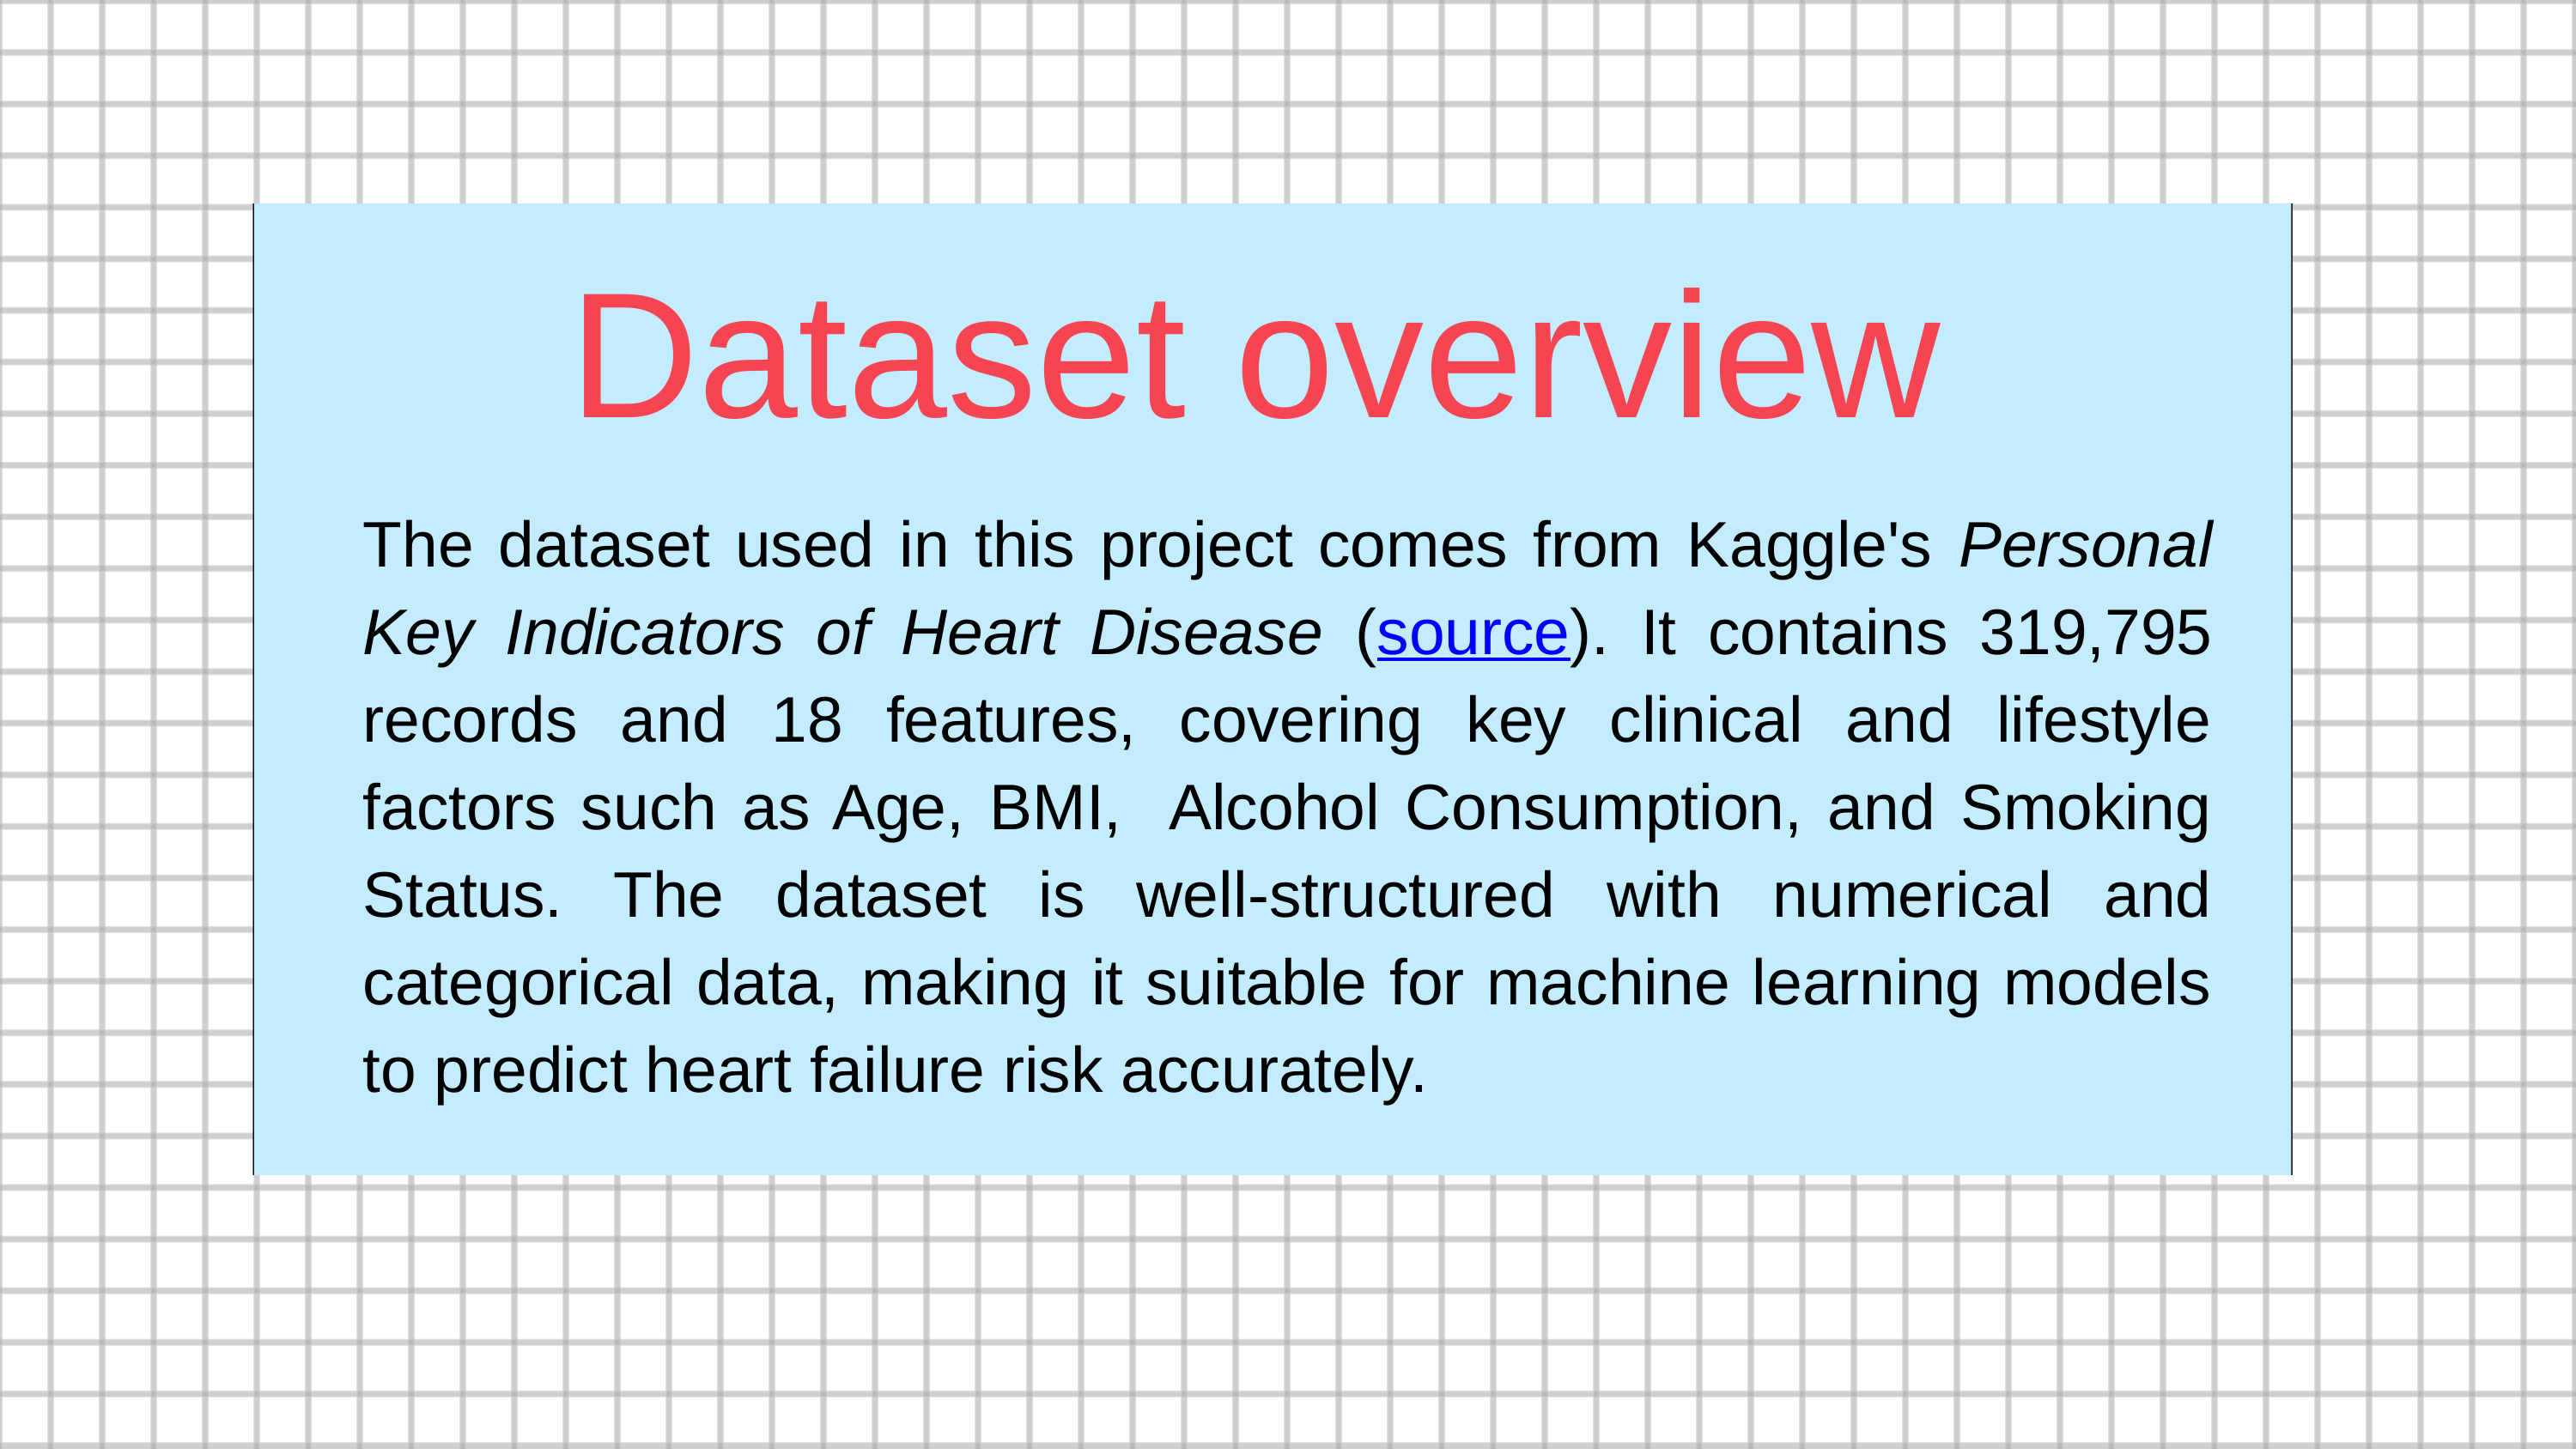

Dataset overview
The dataset used in this project comes from Kaggle's Personal Key Indicators of Heart Disease (source). It contains 319,795 records and 18 features, covering key clinical and lifestyle factors such as Age, BMI,  Alcohol Consumption, and Smoking Status. The dataset is well-structured with numerical and categorical data, making it suitable for machine learning models to predict heart failure risk accurately.